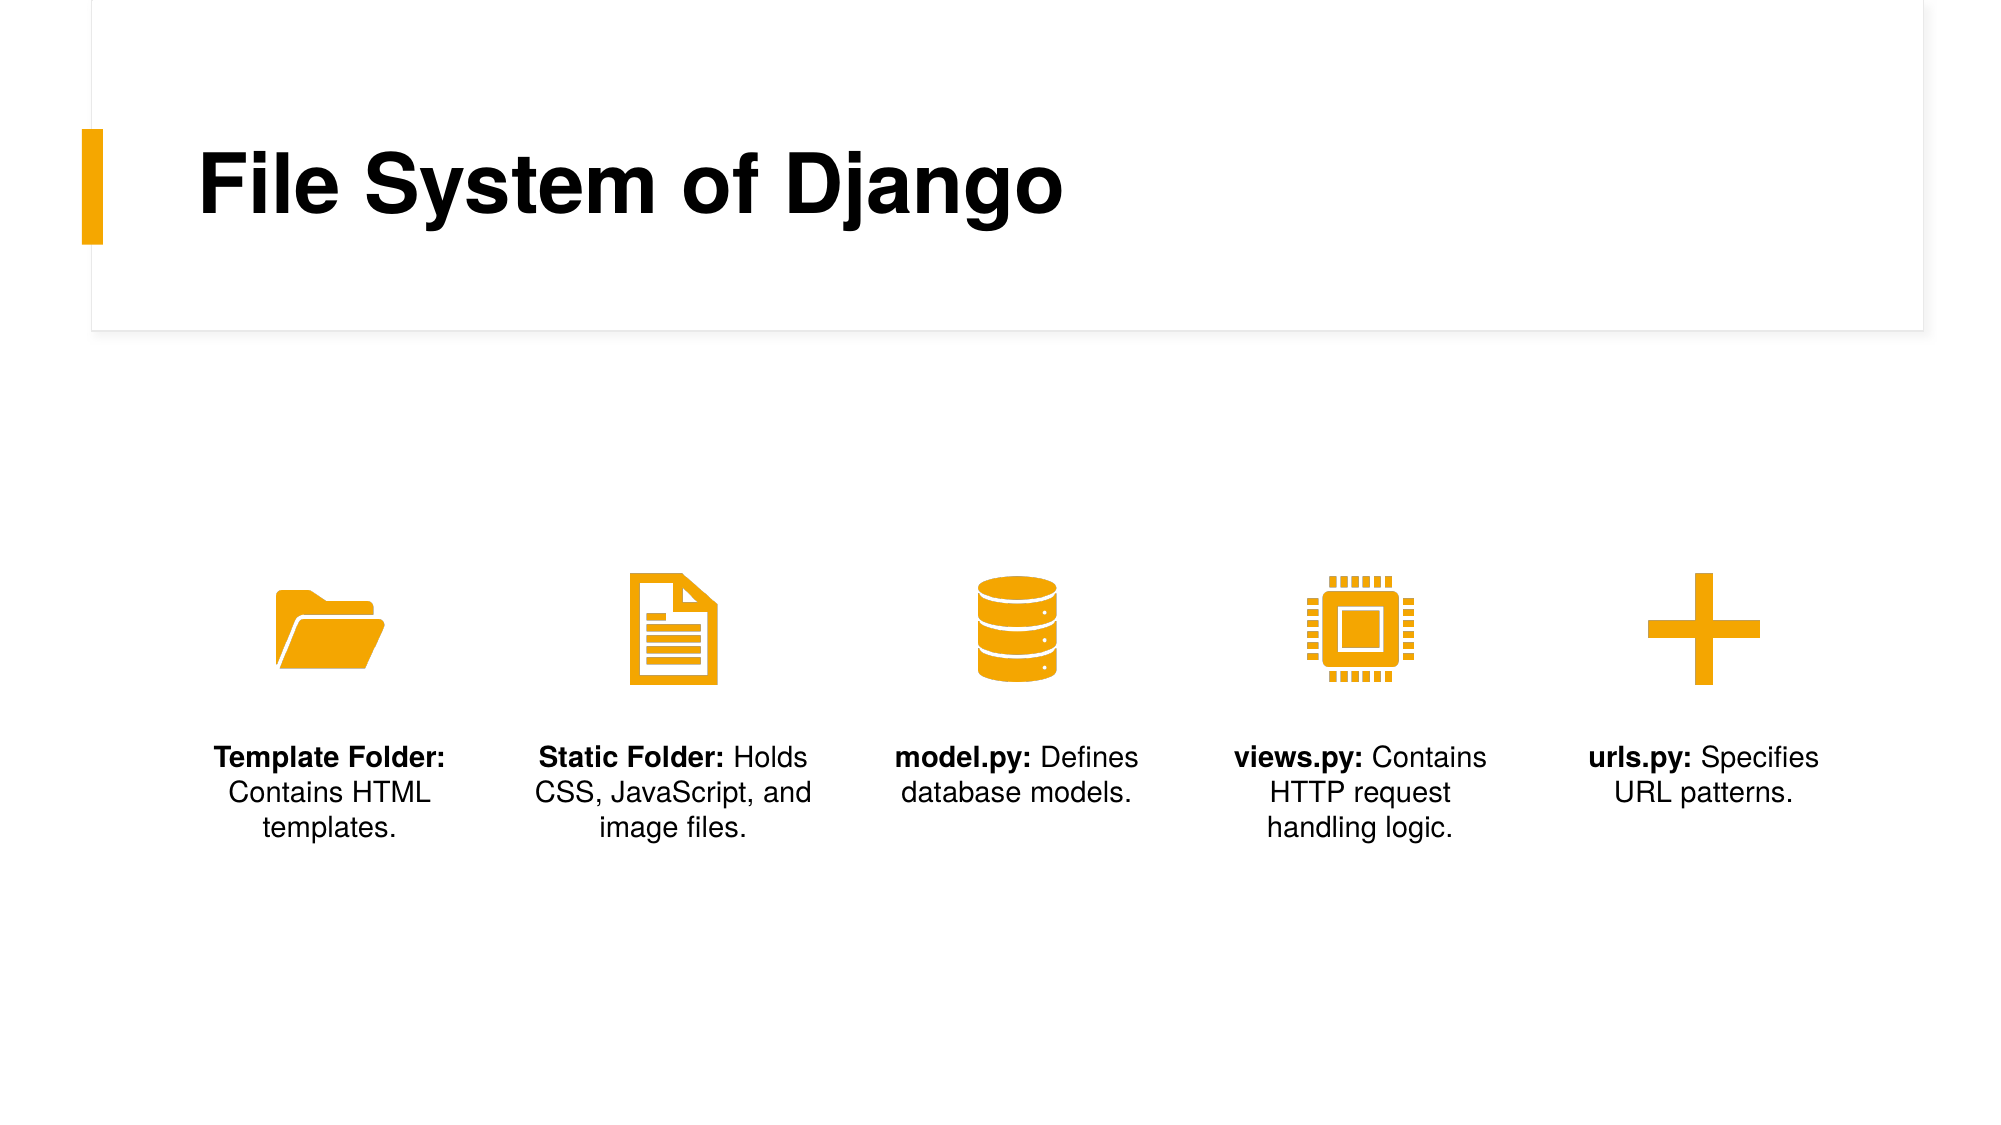

# File System of Django
Template Folder: Contains HTML templates.
Static Folder: Holds CSS, JavaScript, and image files.
model.py: Defines database models.
views.py: Contains HTTP request handling logic.
urls.py: Specifies URL patterns.